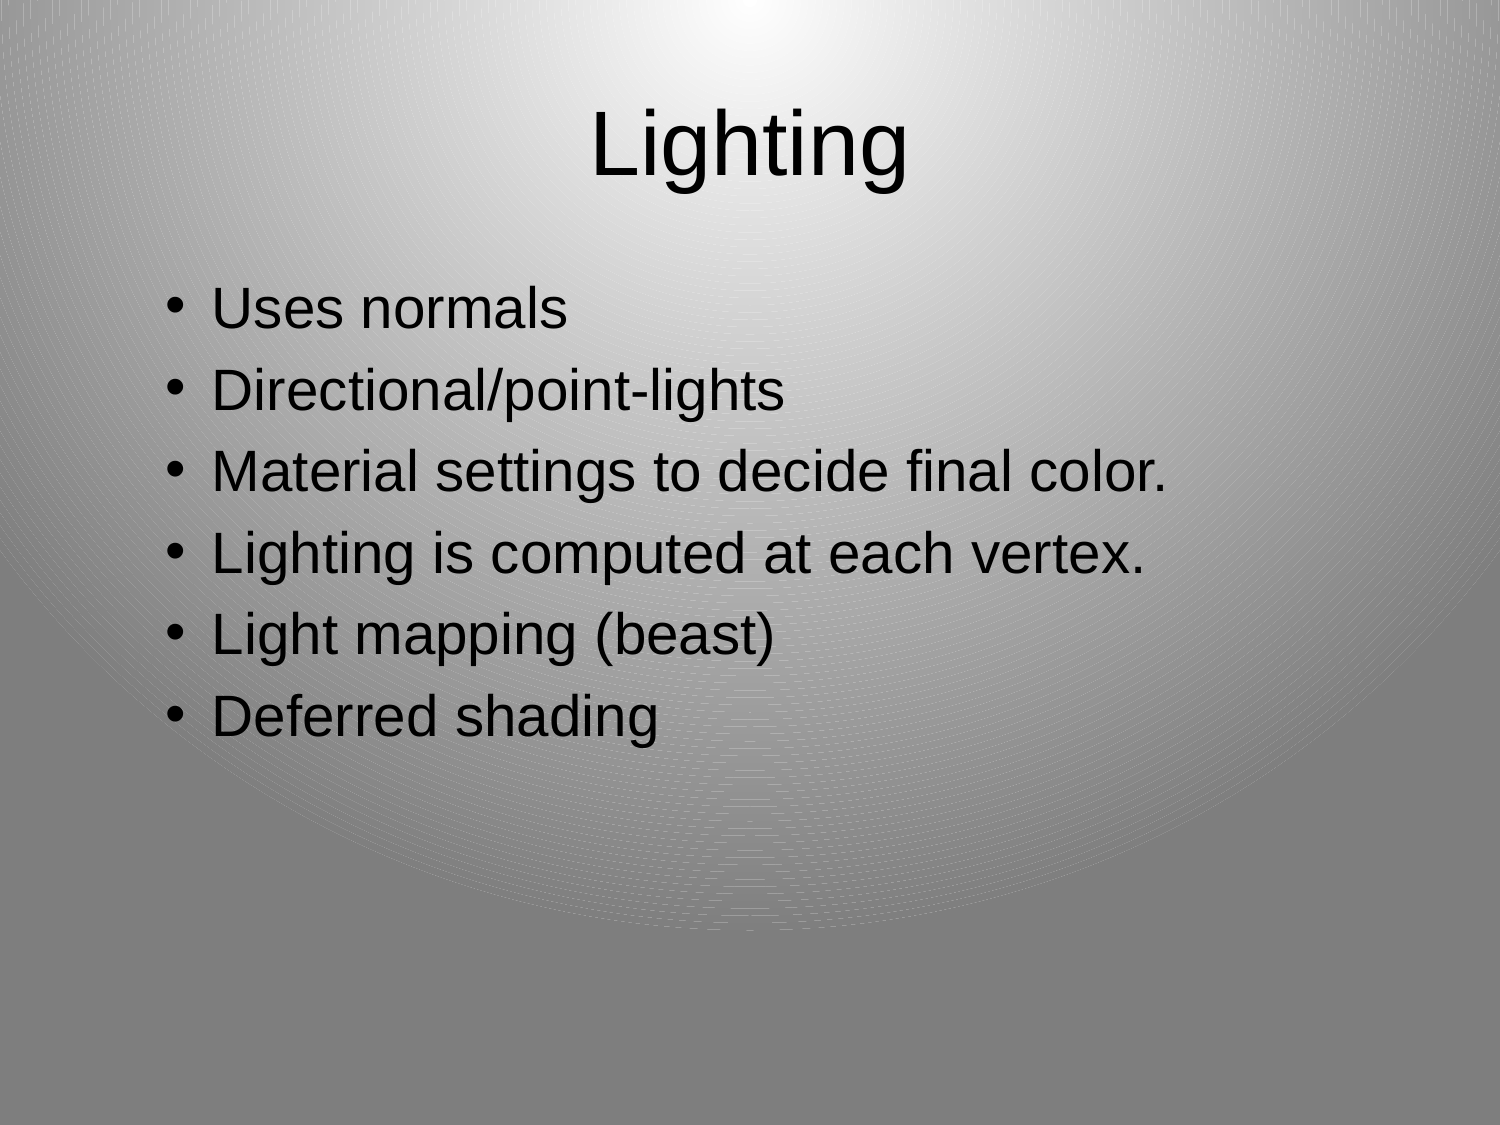

# Lighting
Uses normals
Directional/point-lights
Material settings to decide final color.
Lighting is computed at each vertex.
Light mapping (beast)
Deferred shading